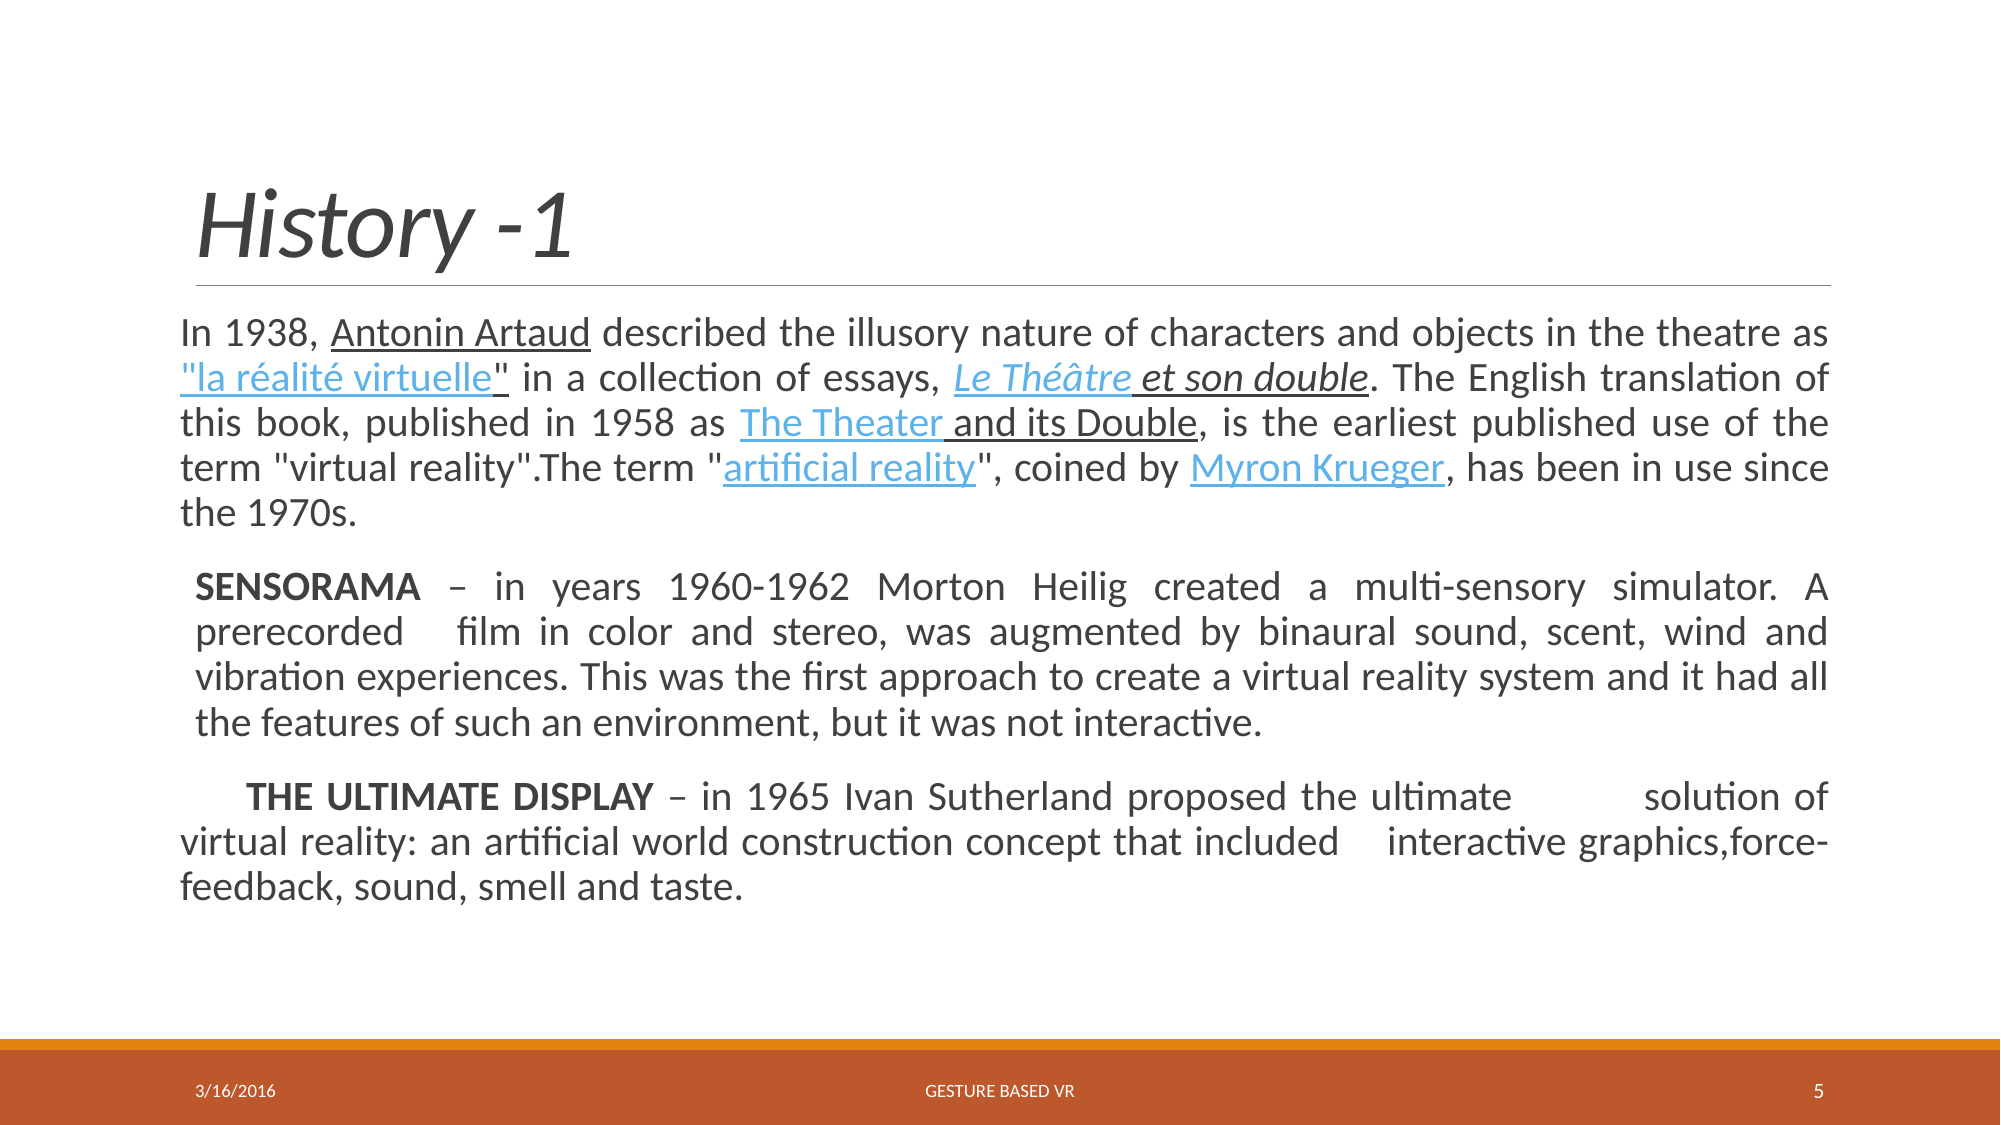

# History -1
In 1938, Antonin Artaud described the illusory nature of characters and objects in the theatre as "la réalité virtuelle" in a collection of essays, Le Théâtre et son double. The English translation of this book, published in 1958 as The Theater and its Double, is the earliest published use of the term "virtual reality".The term "artificial reality", coined by Myron Krueger, has been in use since the 1970s.
SENSORAMA – in years 1960-1962 Morton Heilig created a multi-sensory simulator. A prerecorded   film in color and stereo, was augmented by binaural sound, scent, wind and vibration experiences. This was the first approach to create a virtual reality system and it had all the features of such an environment, but it was not interactive.
     THE ULTIMATE DISPLAY – in 1965 Ivan Sutherland proposed the ultimate          solution of virtual reality: an artificial world construction concept that included    interactive graphics,force-feedback, sound, smell and taste.

3/16/2016
Gesture Based VR
5